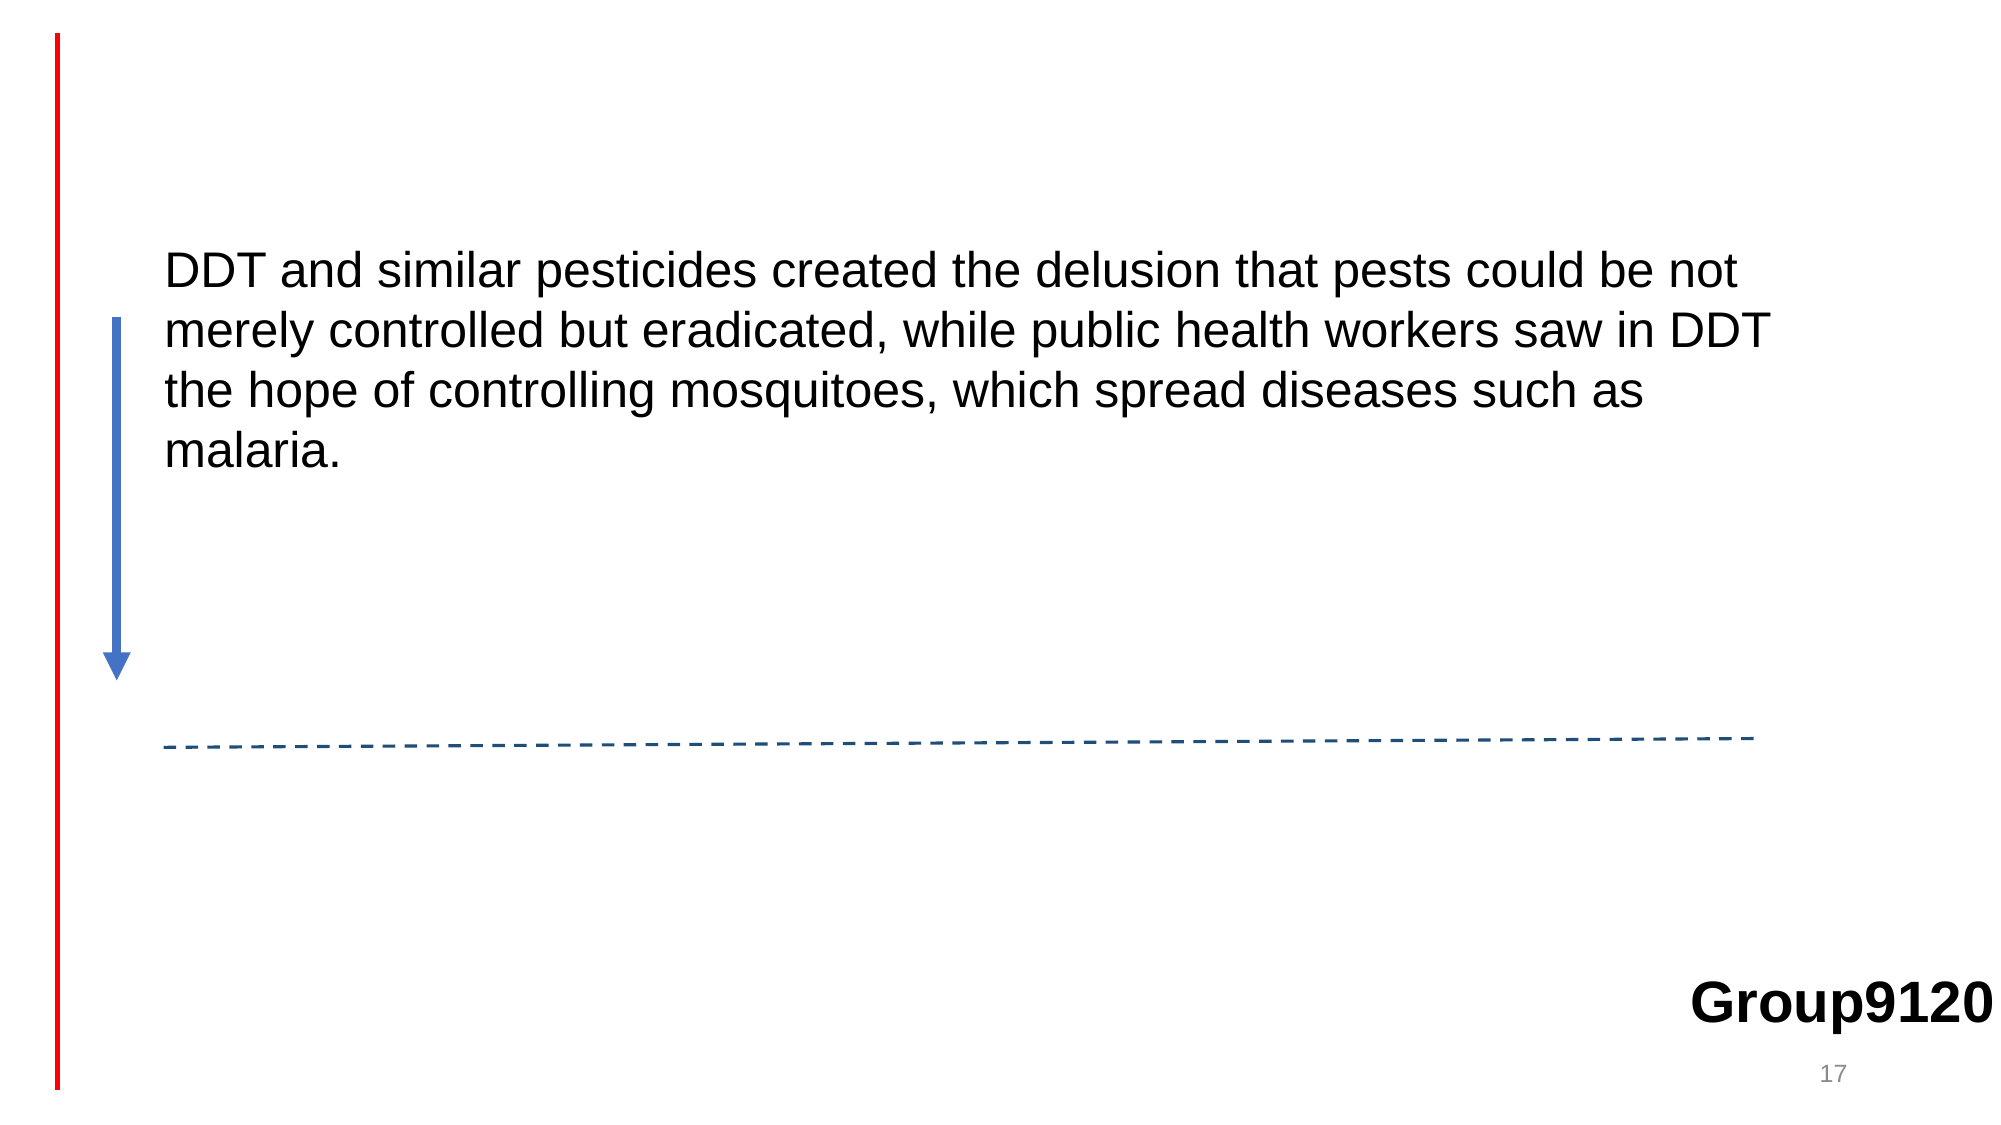

DDT and similar pesticides created the delusion that pests could be not merely controlled but eradicated, while public health workers saw in DDT the hope of controlling mosquitoes, which spread diseases such as malaria.

Group9120
17